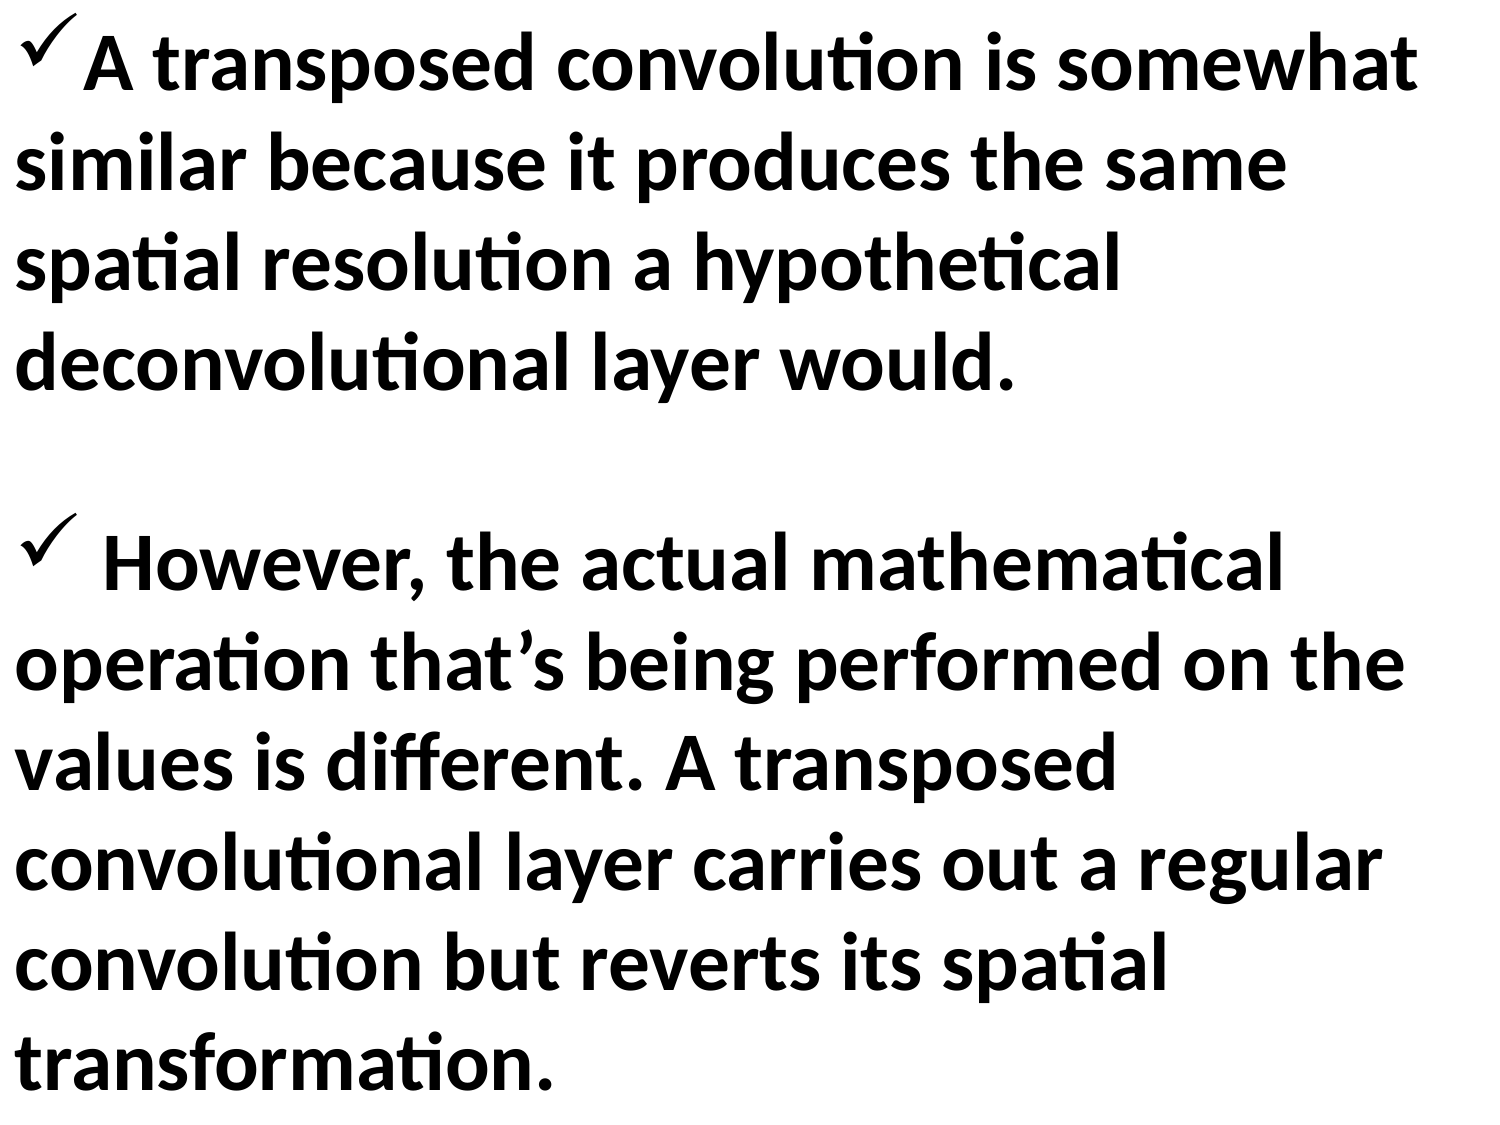

A transposed convolution is somewhat similar because it produces the same spatial resolution a hypothetical deconvolutional layer would.

 However, the actual mathematical operation that’s being performed on the values is different. A transposed convolutional layer carries out a regular convolution but reverts its spatial transformation.